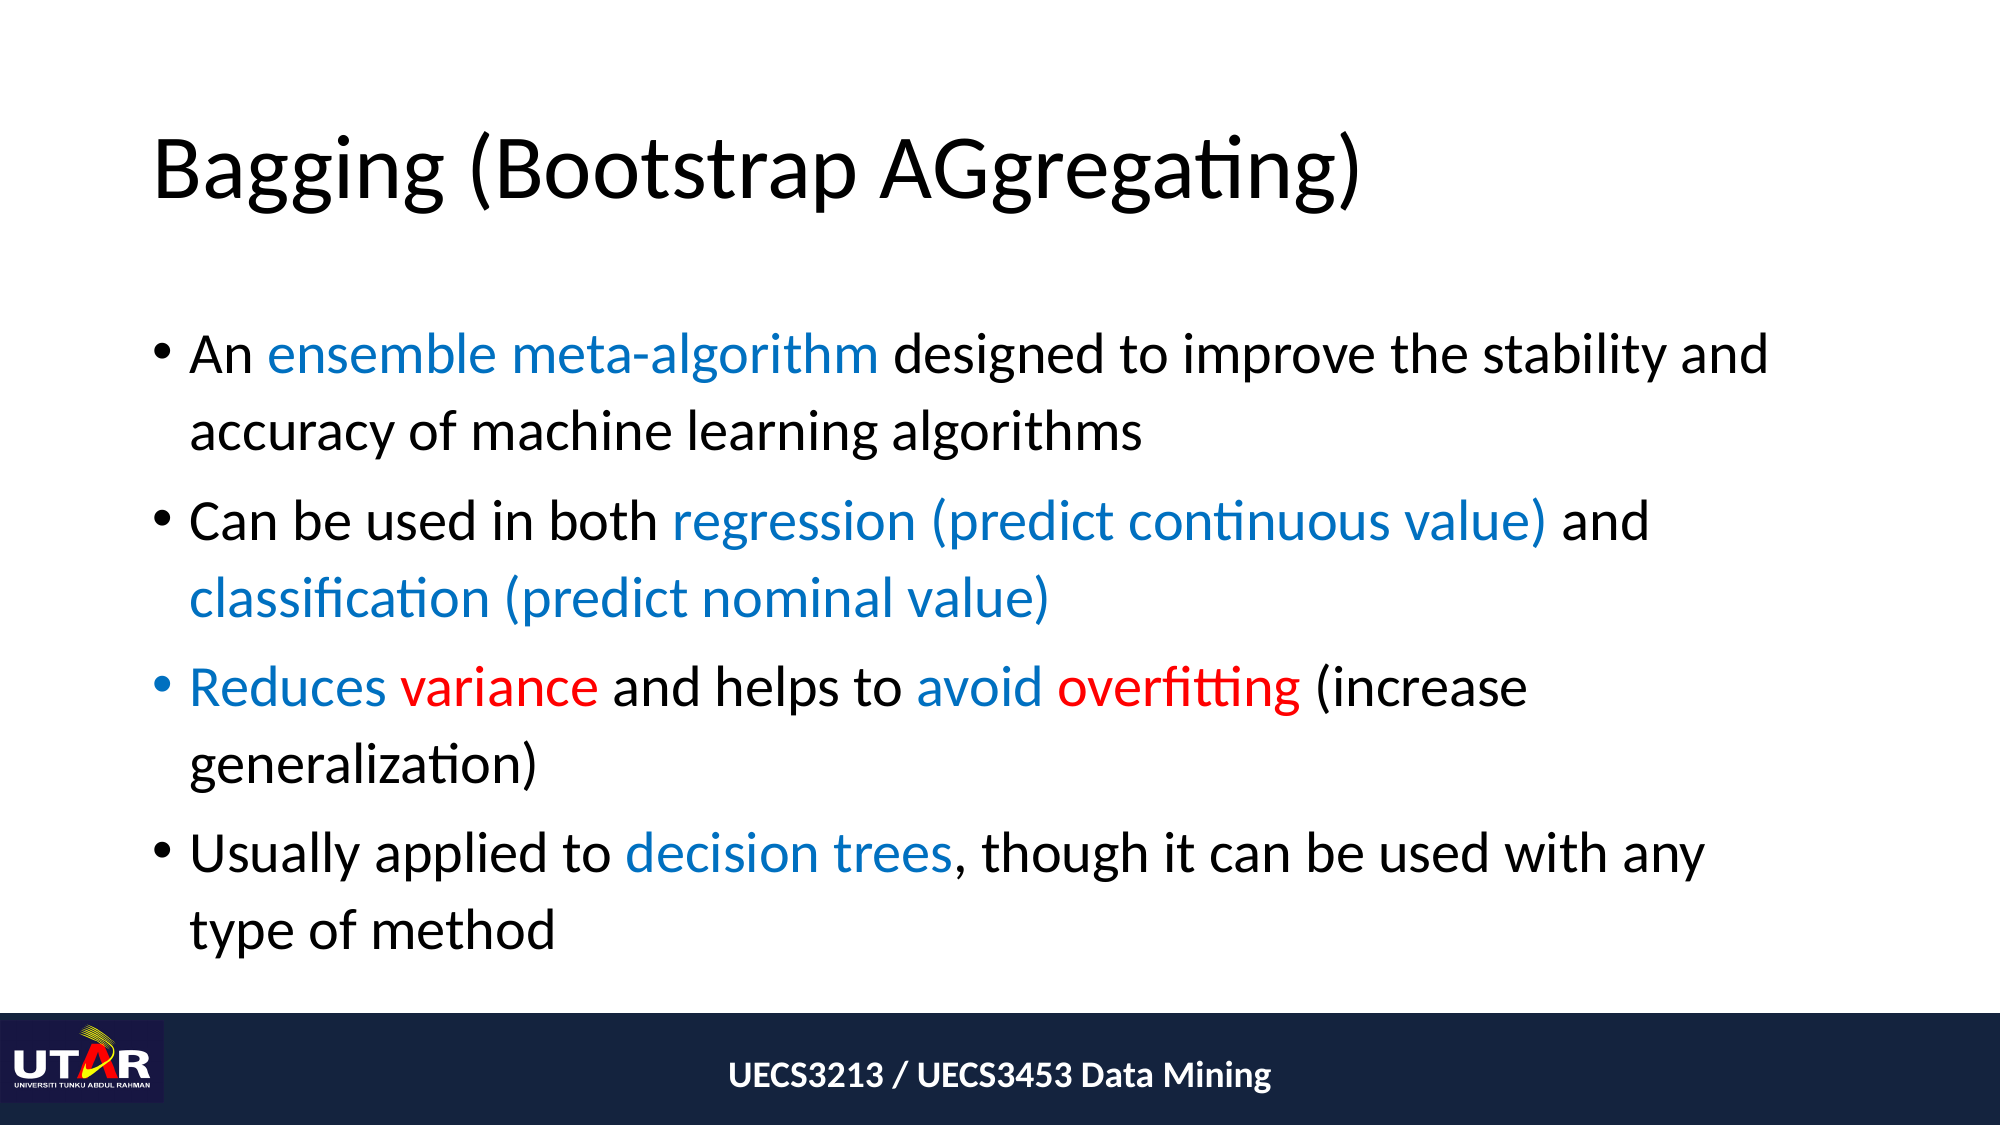

# Bagging (Bootstrap AGgregating)
An ensemble meta-algorithm designed to improve the stability and accuracy of machine learning algorithms
Can be used in both regression (predict continuous value) and classification (predict nominal value)
Reduces variance and helps to avoid overfitting (increase generalization)
Usually applied to decision trees, though it can be used with any type of method

UECS3213 / UECS3453 Data Mining
88